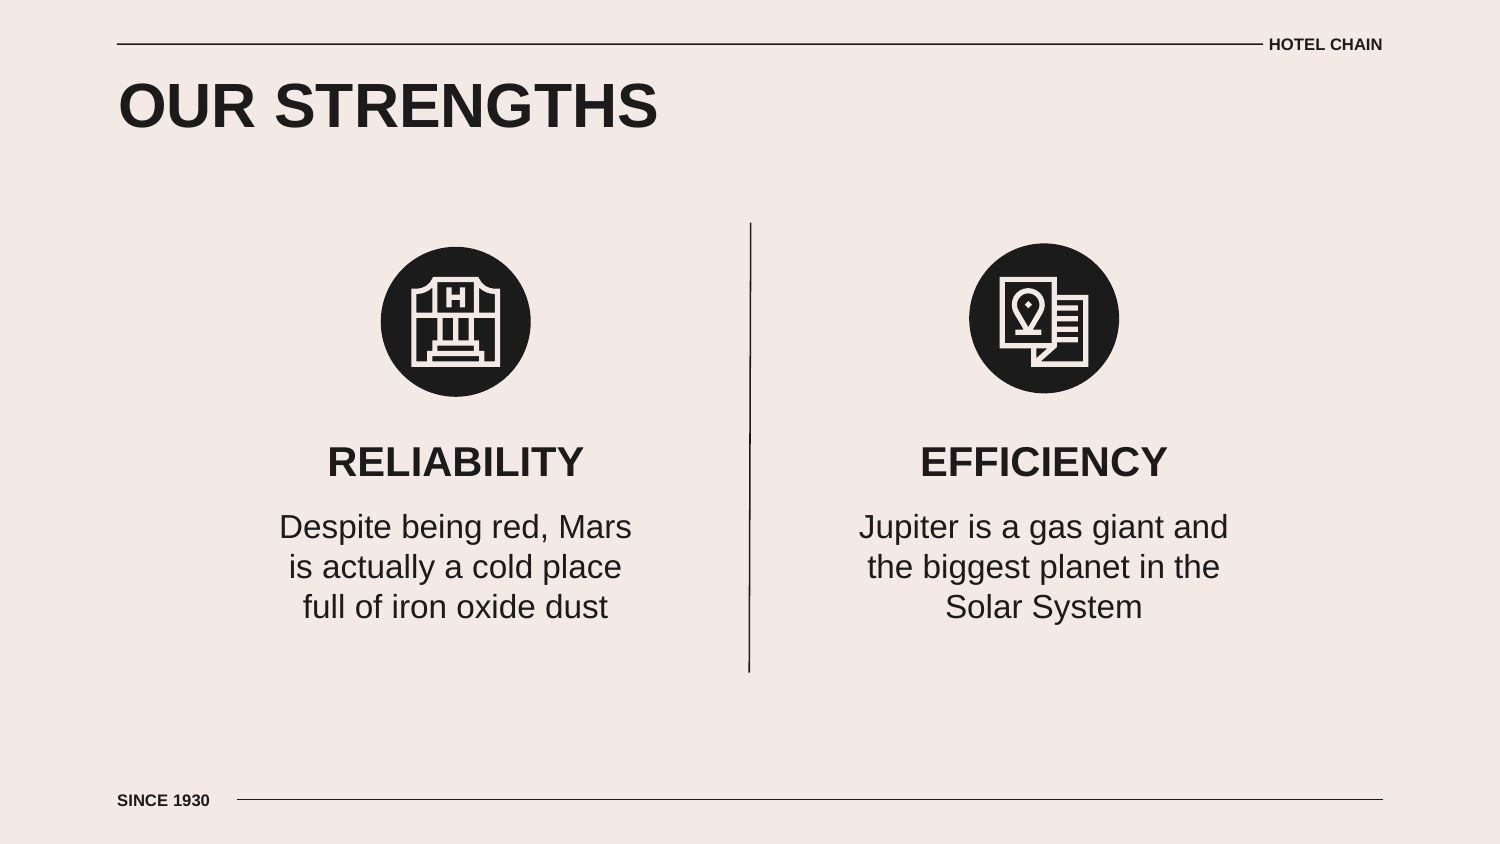

HOTEL CHAIN
# OUR STRENGTHS

RELIABILITY
EFFICIENCY
Despite being red, Mars is actually a cold place full of iron oxide dust
Jupiter is a gas giant and the biggest planet in the Solar System
SINCE 1930